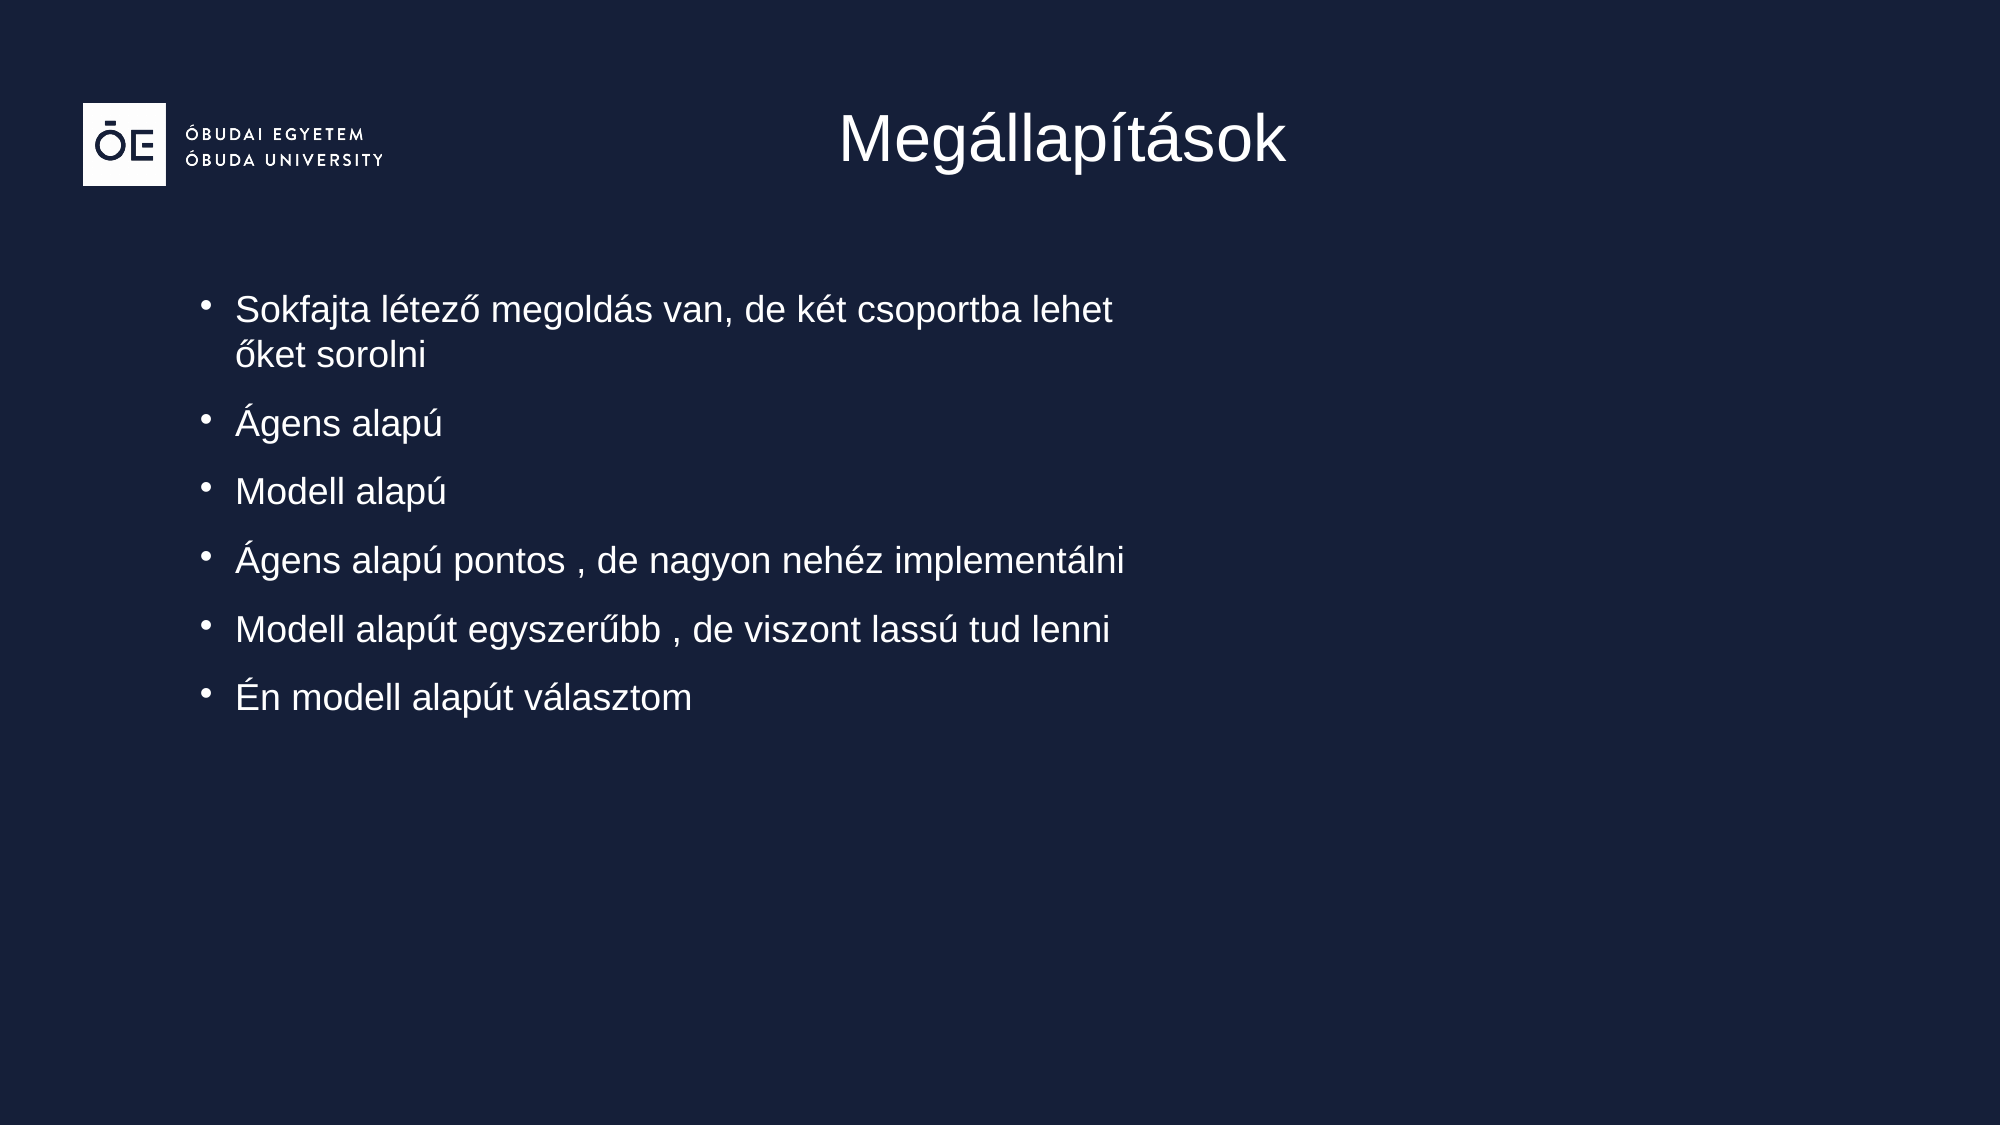

Megállapítások
Sokfajta létező megoldás van, de két csoportba lehet őket sorolni
Ágens alapú
Modell alapú
Ágens alapú pontos , de nagyon nehéz implementálni
Modell alapút egyszerűbb , de viszont lassú tud lenni
Én modell alapút választom